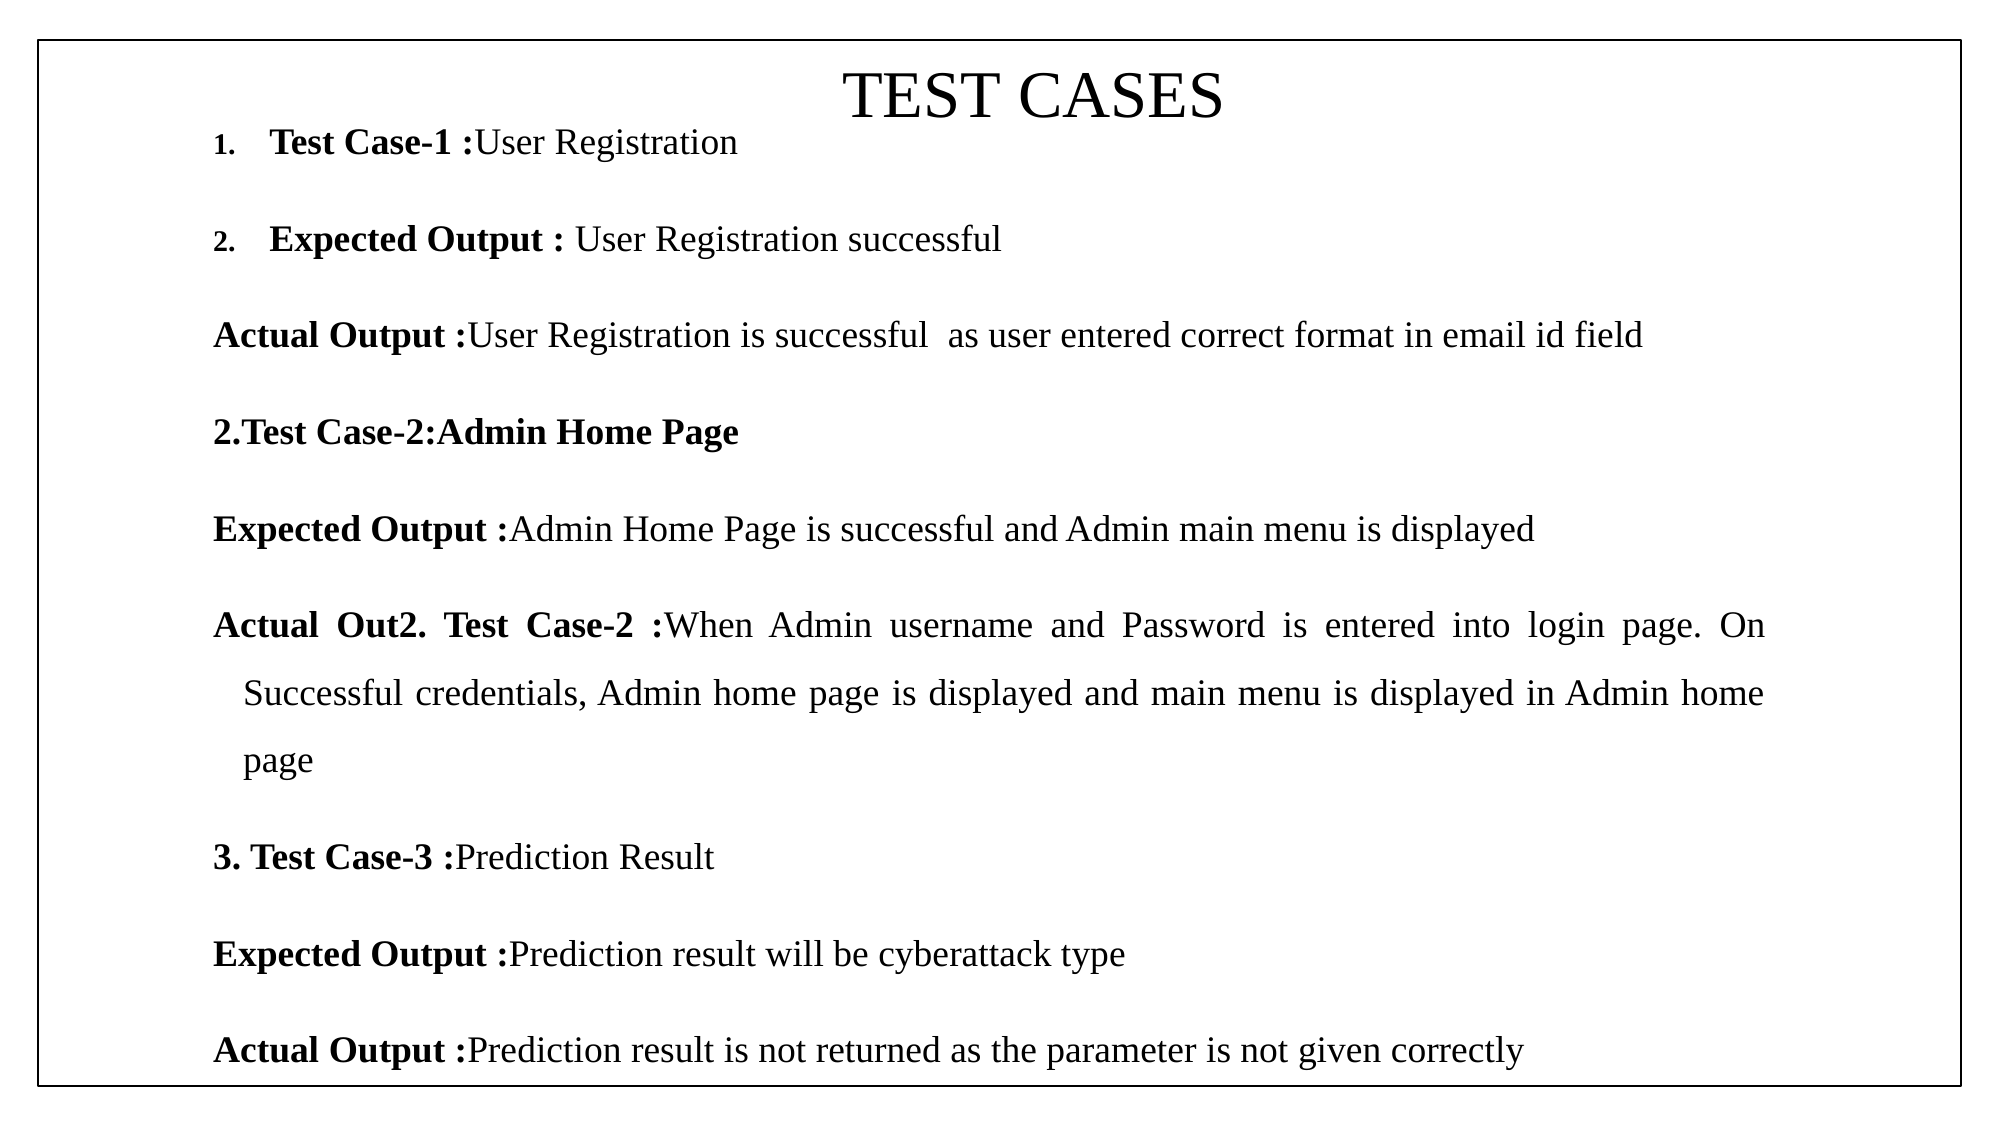

# TEST CASES
Test Case-1 :User Registration
Expected Output : User Registration successful
Actual Output :User Registration is successful  as user entered correct format in email id field
2.Test Case-2:Admin Home Page
Expected Output :Admin Home Page is successful and Admin main menu is displayed
Actual Out2. Test Case-2 :When Admin username and Password is entered into login page. On Successful credentials, Admin home page is displayed and main menu is displayed in Admin home page
3. Test Case-3 :Prediction Result
Expected Output :Prediction result will be cyberattack type
Actual Output :Prediction result is not returned as the parameter is not given correctly